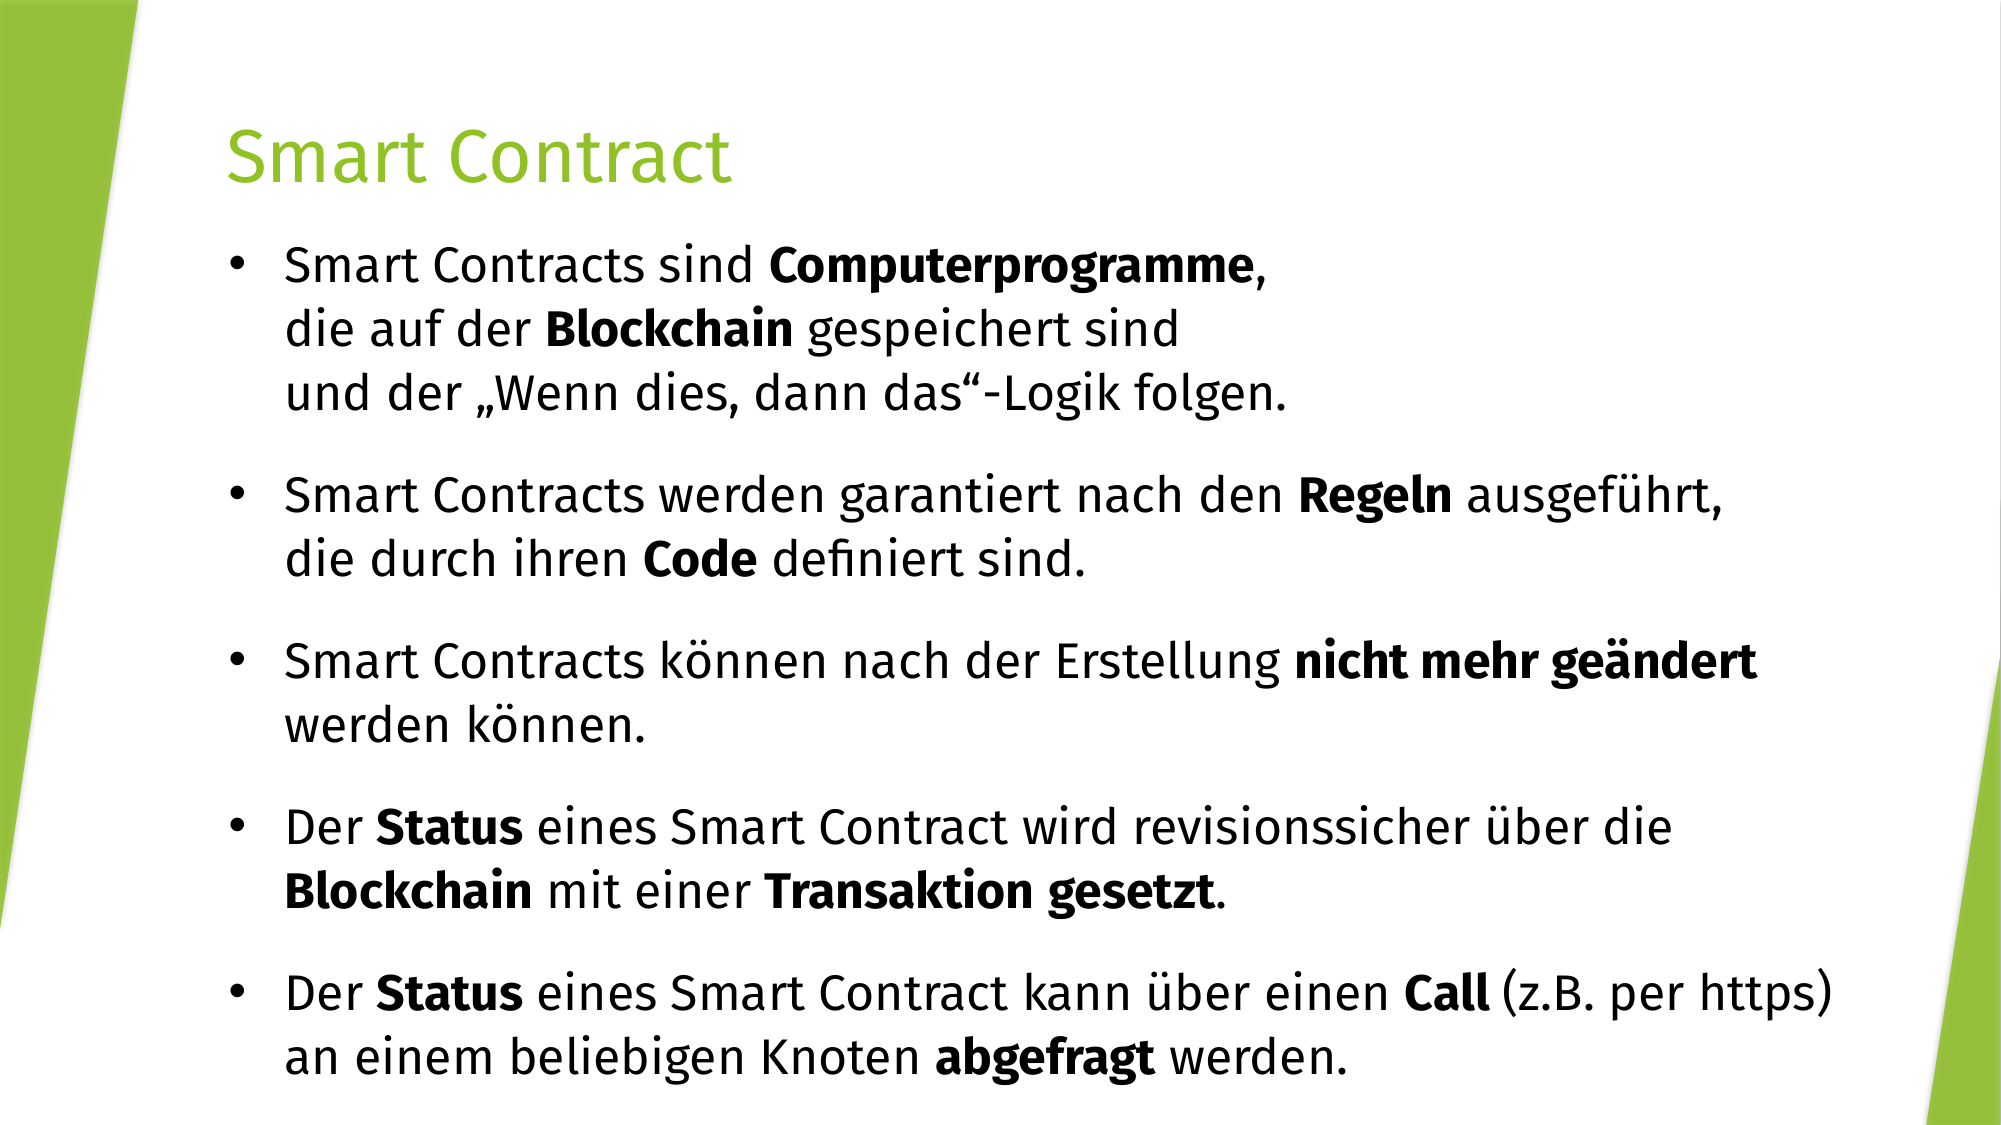

# Smart Contract
Smart Contracts sind Computerprogramme,
die auf der Blockchain gespeichert sind
und der „Wenn dies, dann das“-Logik folgen.
Smart Contracts werden garantiert nach den Regeln ausgeführt,
die durch ihren Code definiert sind.
Smart Contracts können nach der Erstellung nicht mehr geändert werden können.
Der Status eines Smart Contract wird revisionssicher über die Blockchain mit einer Transaktion gesetzt.
Der Status eines Smart Contract kann über einen Call (z.B. per https) an einem beliebigen Knoten abgefragt werden.